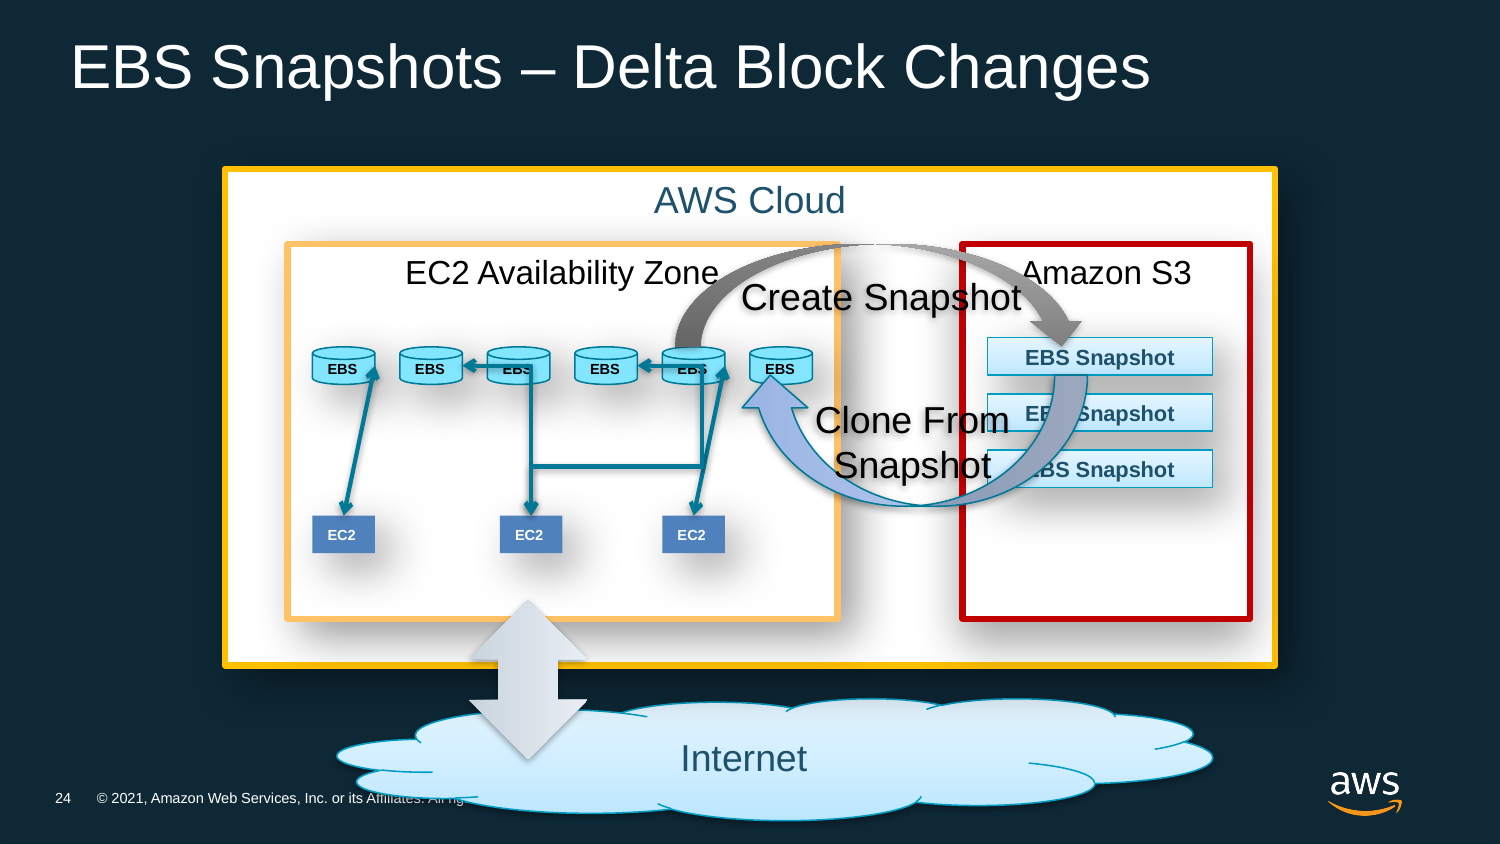

# EBS Snapshots – Delta Block Changes
AWS Cloud
EC2 Availability Zone
Create Snapshot
Amazon S3
EBS Snapshot
EBS
EBS
EBS
EBS
EBS
EBS
Clone From Snapshot
EBS Snapshot
EBS Snapshot
EC2
EC2
EC2

Internet